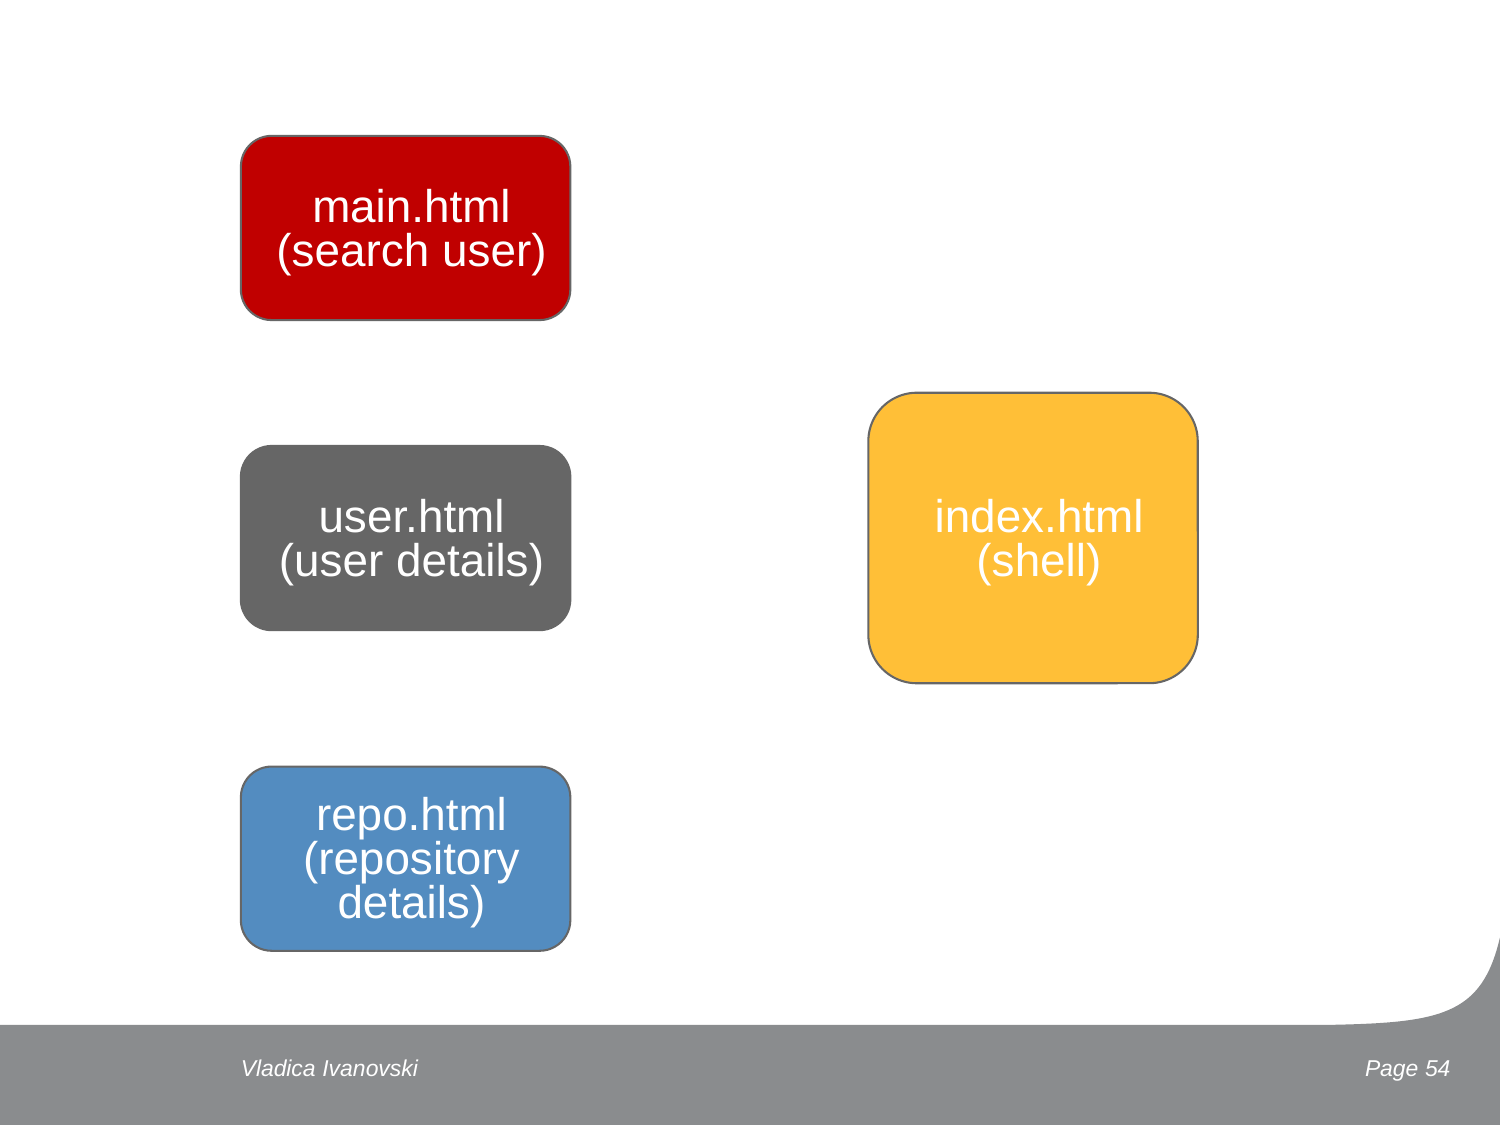

main.html
(search user)
index.html
(shell)
user.html
(user details)
repo.html
(repository details)
Vladica Ivanovski
 Page 54